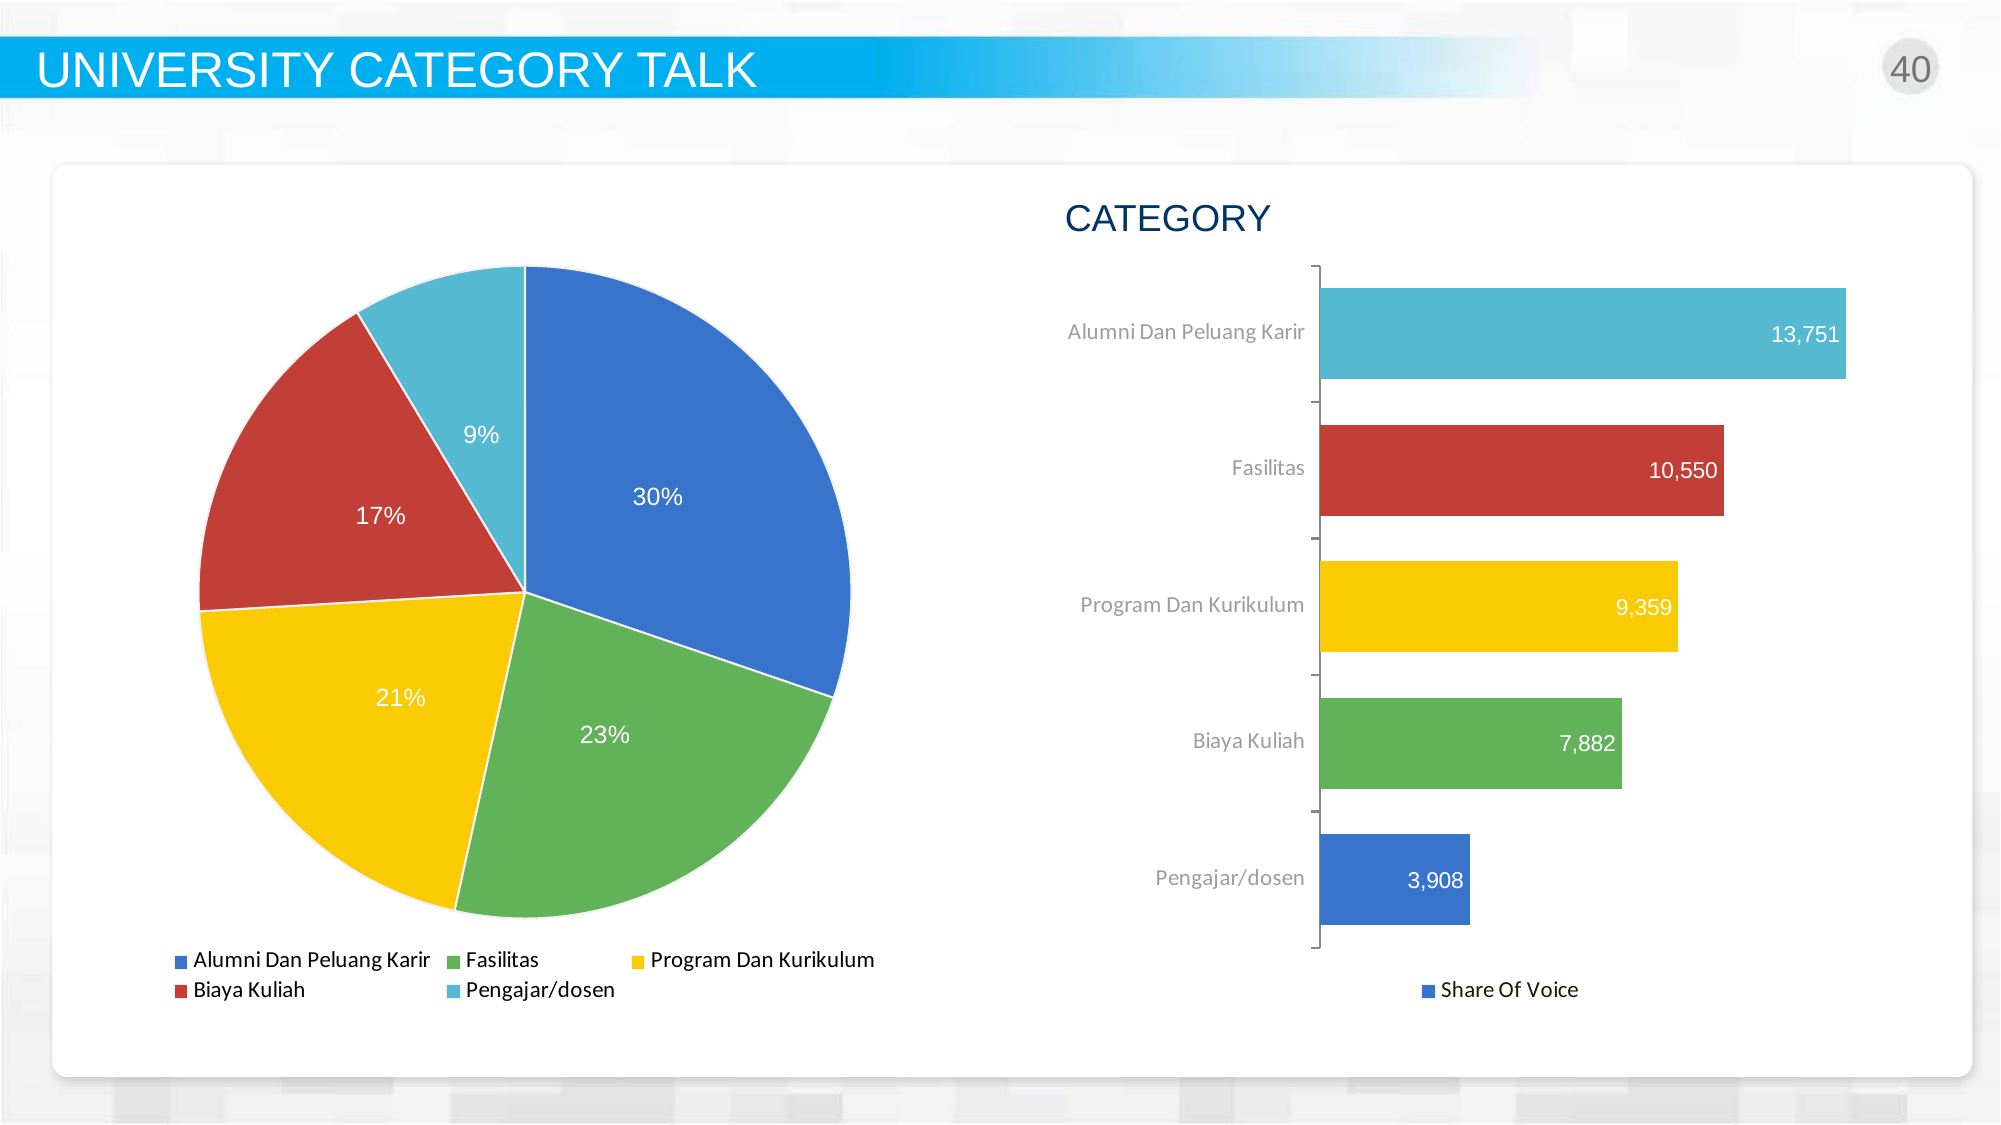

UNIVERSITY CATEGORY TALK
40

CATEGORY

### Chart

| Category | Share Of Voice |
|---|---|
| Alumni Dan Peluang Karir | 13751.0 |
| Fasilitas | 10550.0 |
| Program Dan Kurikulum | 9359.0 |
| Biaya Kuliah | 7882.0 |
| Pengajar/dosen | 3908.0 |

### Chart

| Category | Share Of Voice |
|---|---|
| Pengajar/dosen | 3908.0 |
| Biaya Kuliah | 7882.0 |
| Program Dan Kurikulum | 9359.0 |
| Fasilitas | 10550.0 |
| Alumni Dan Peluang Karir | 13751.0 |